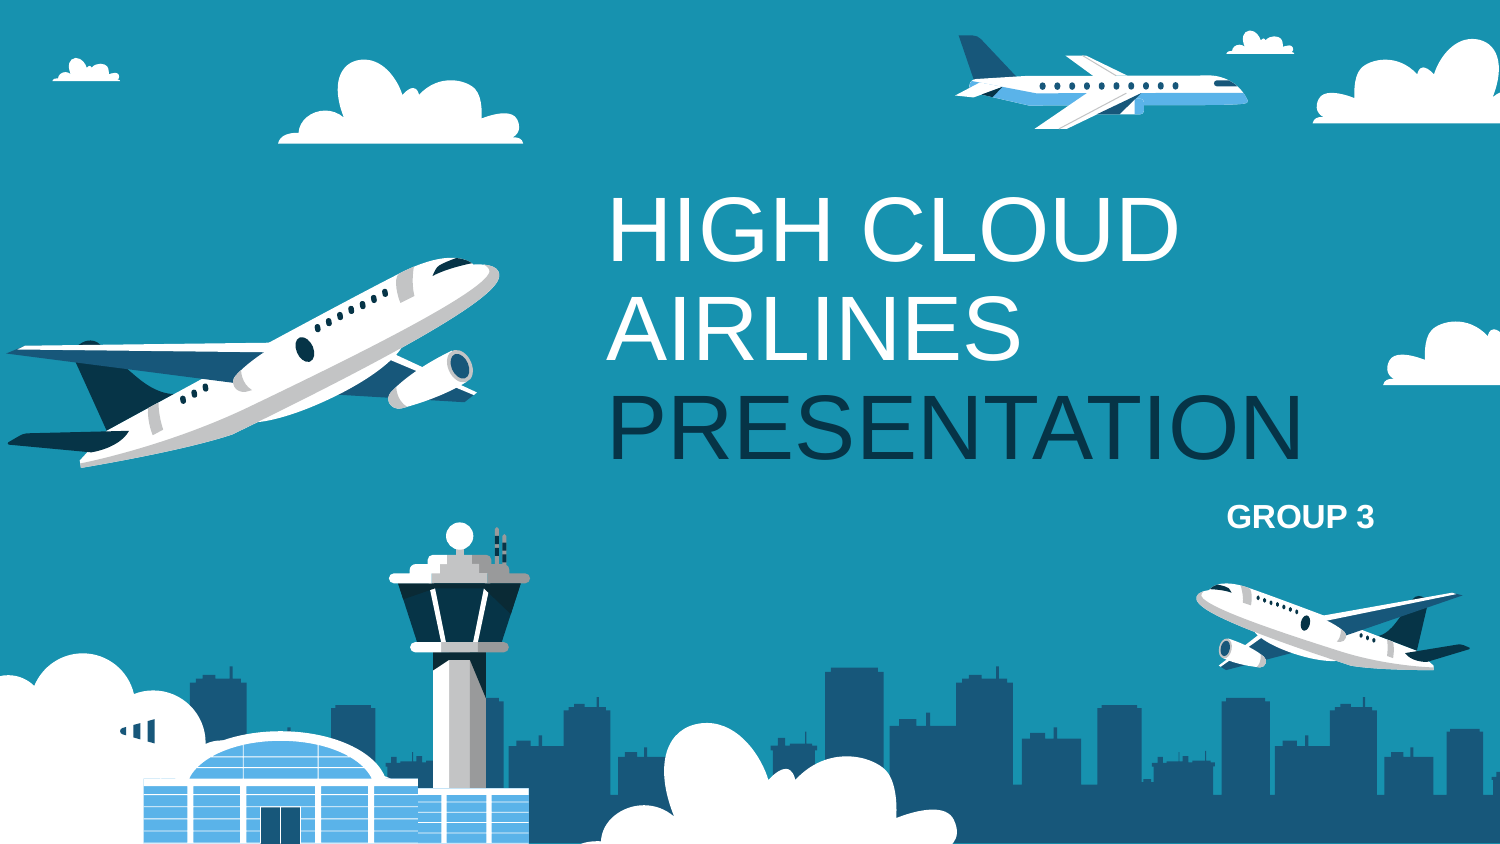

# HIGH CLOUD AIRLINES PRESENTATION

GROUP 3